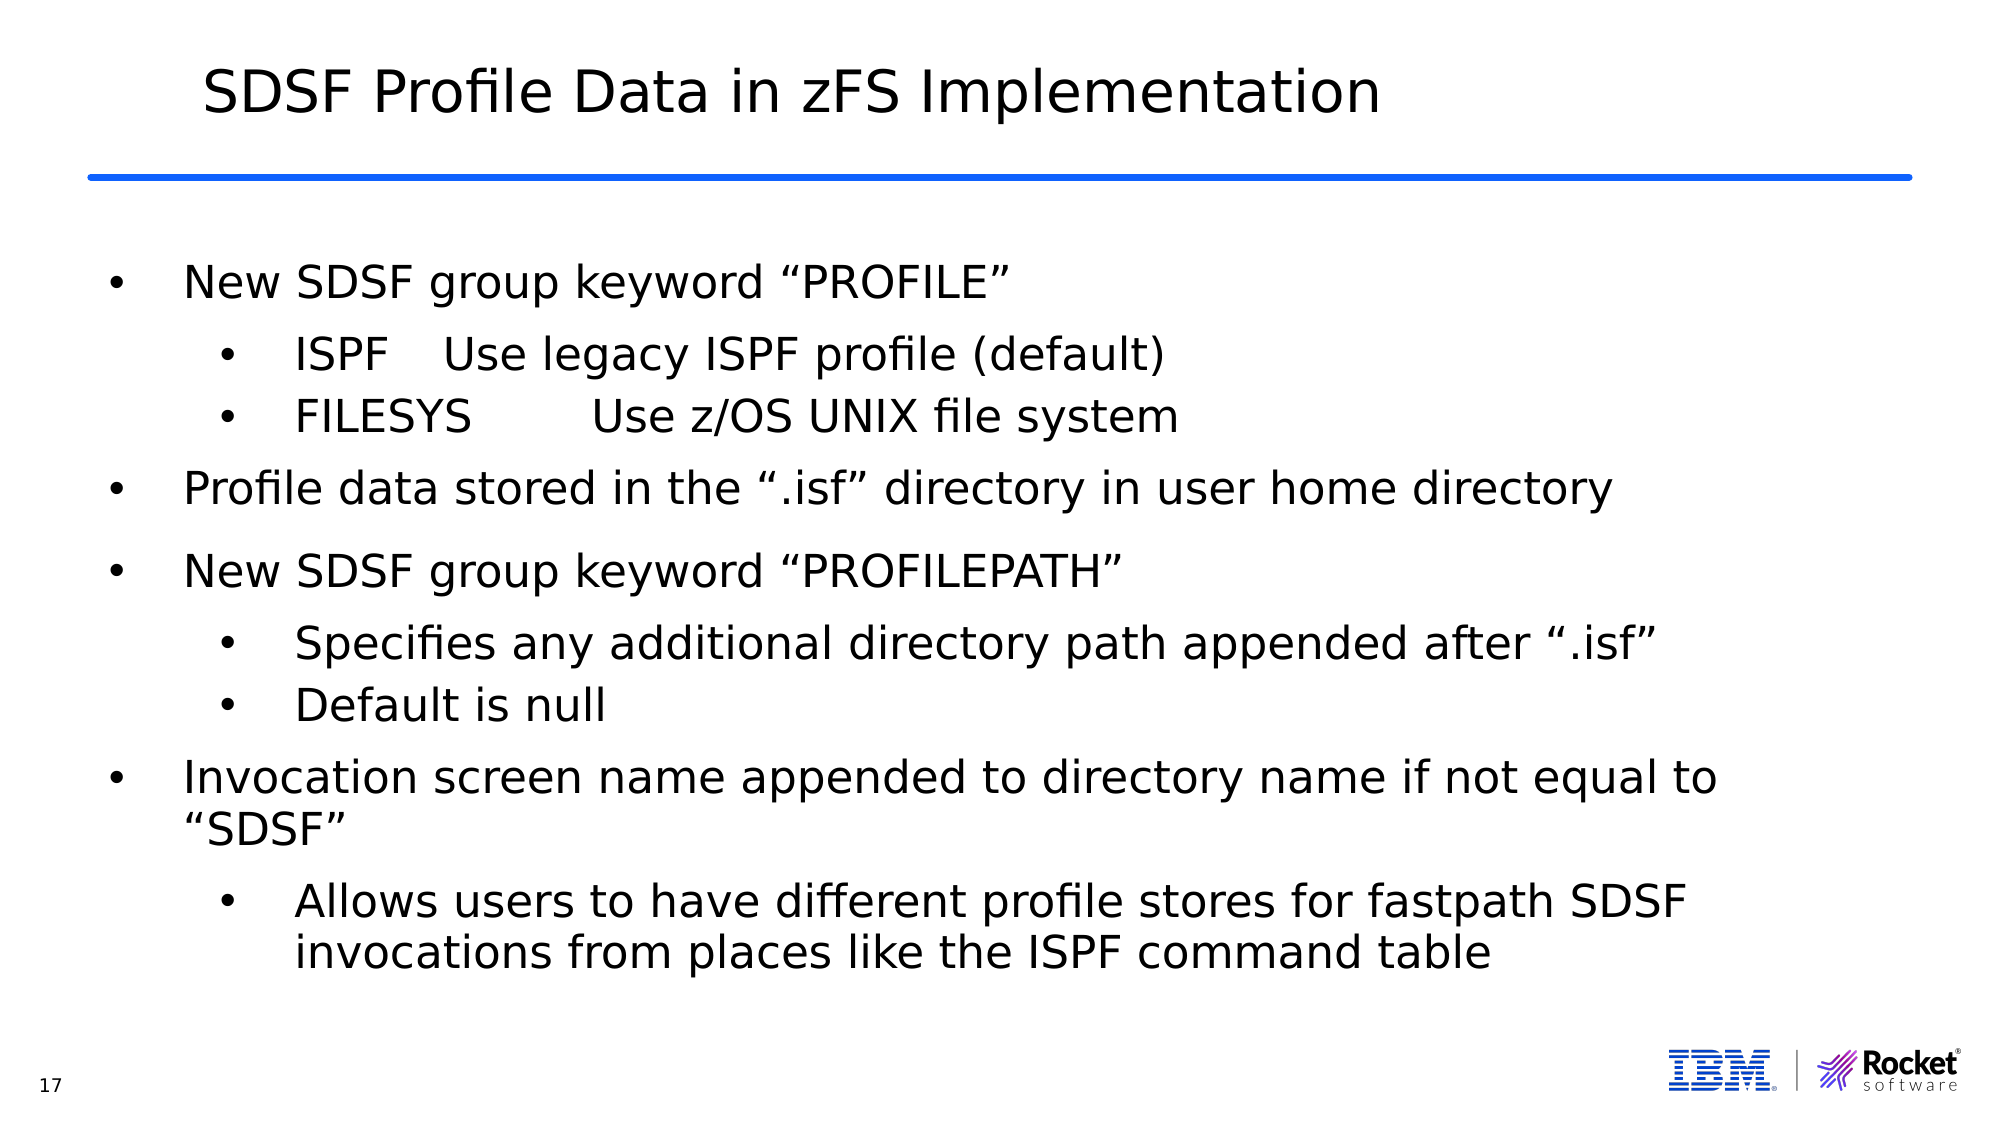

17
SDSF Profile Data in zFS Implementation
#
New SDSF group keyword “PROFILE”
ISPF		Use legacy ISPF profile (default)
FILESYS	Use z/OS UNIX file system
Profile data stored in the “.isf” directory in user home directory
New SDSF group keyword “PROFILEPATH”
Specifies any additional directory path appended after “.isf”
Default is null
Invocation screen name appended to directory name if not equal to “SDSF”
Allows users to have different profile stores for fastpath SDSF invocations from places like the ISPF command table